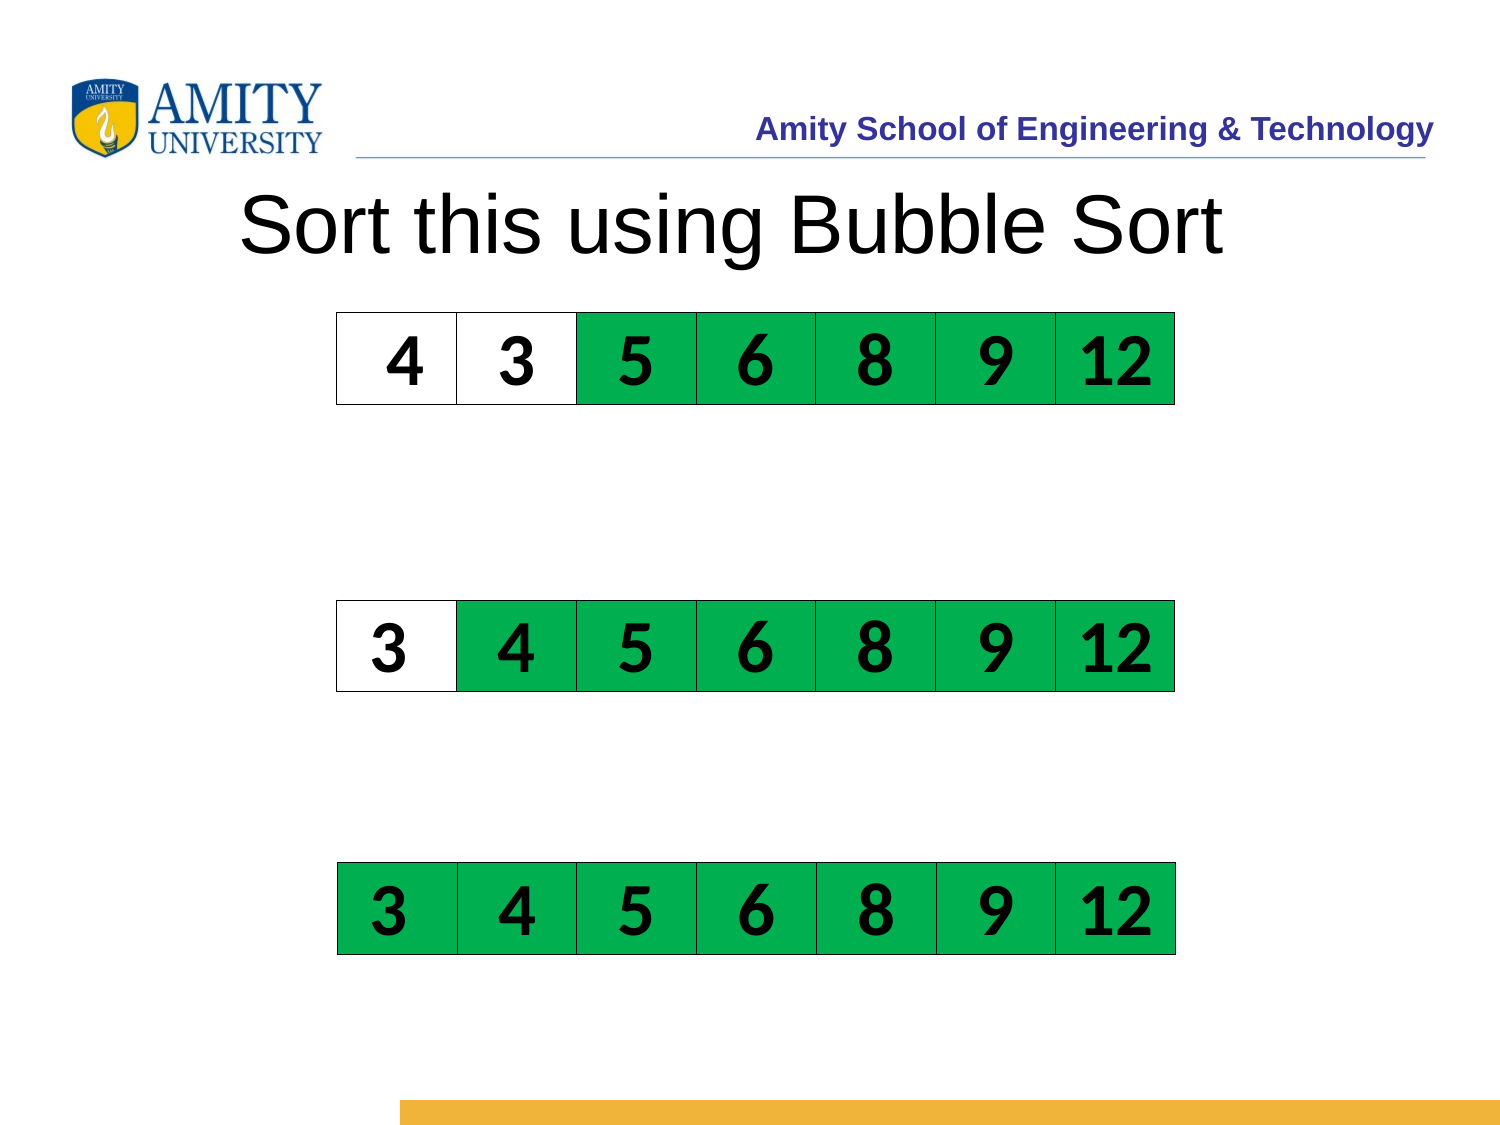

# Sort this using Bubble Sort
| 4 | 3 | 5 | 6 | 8 | 9 | 12 |
| --- | --- | --- | --- | --- | --- | --- |
| 3 | 4 | 5 | 6 | 8 | 9 | 12 |
| --- | --- | --- | --- | --- | --- | --- |
| 3 | 4 | 5 | 6 | 8 | 9 | 12 |
| --- | --- | --- | --- | --- | --- | --- |